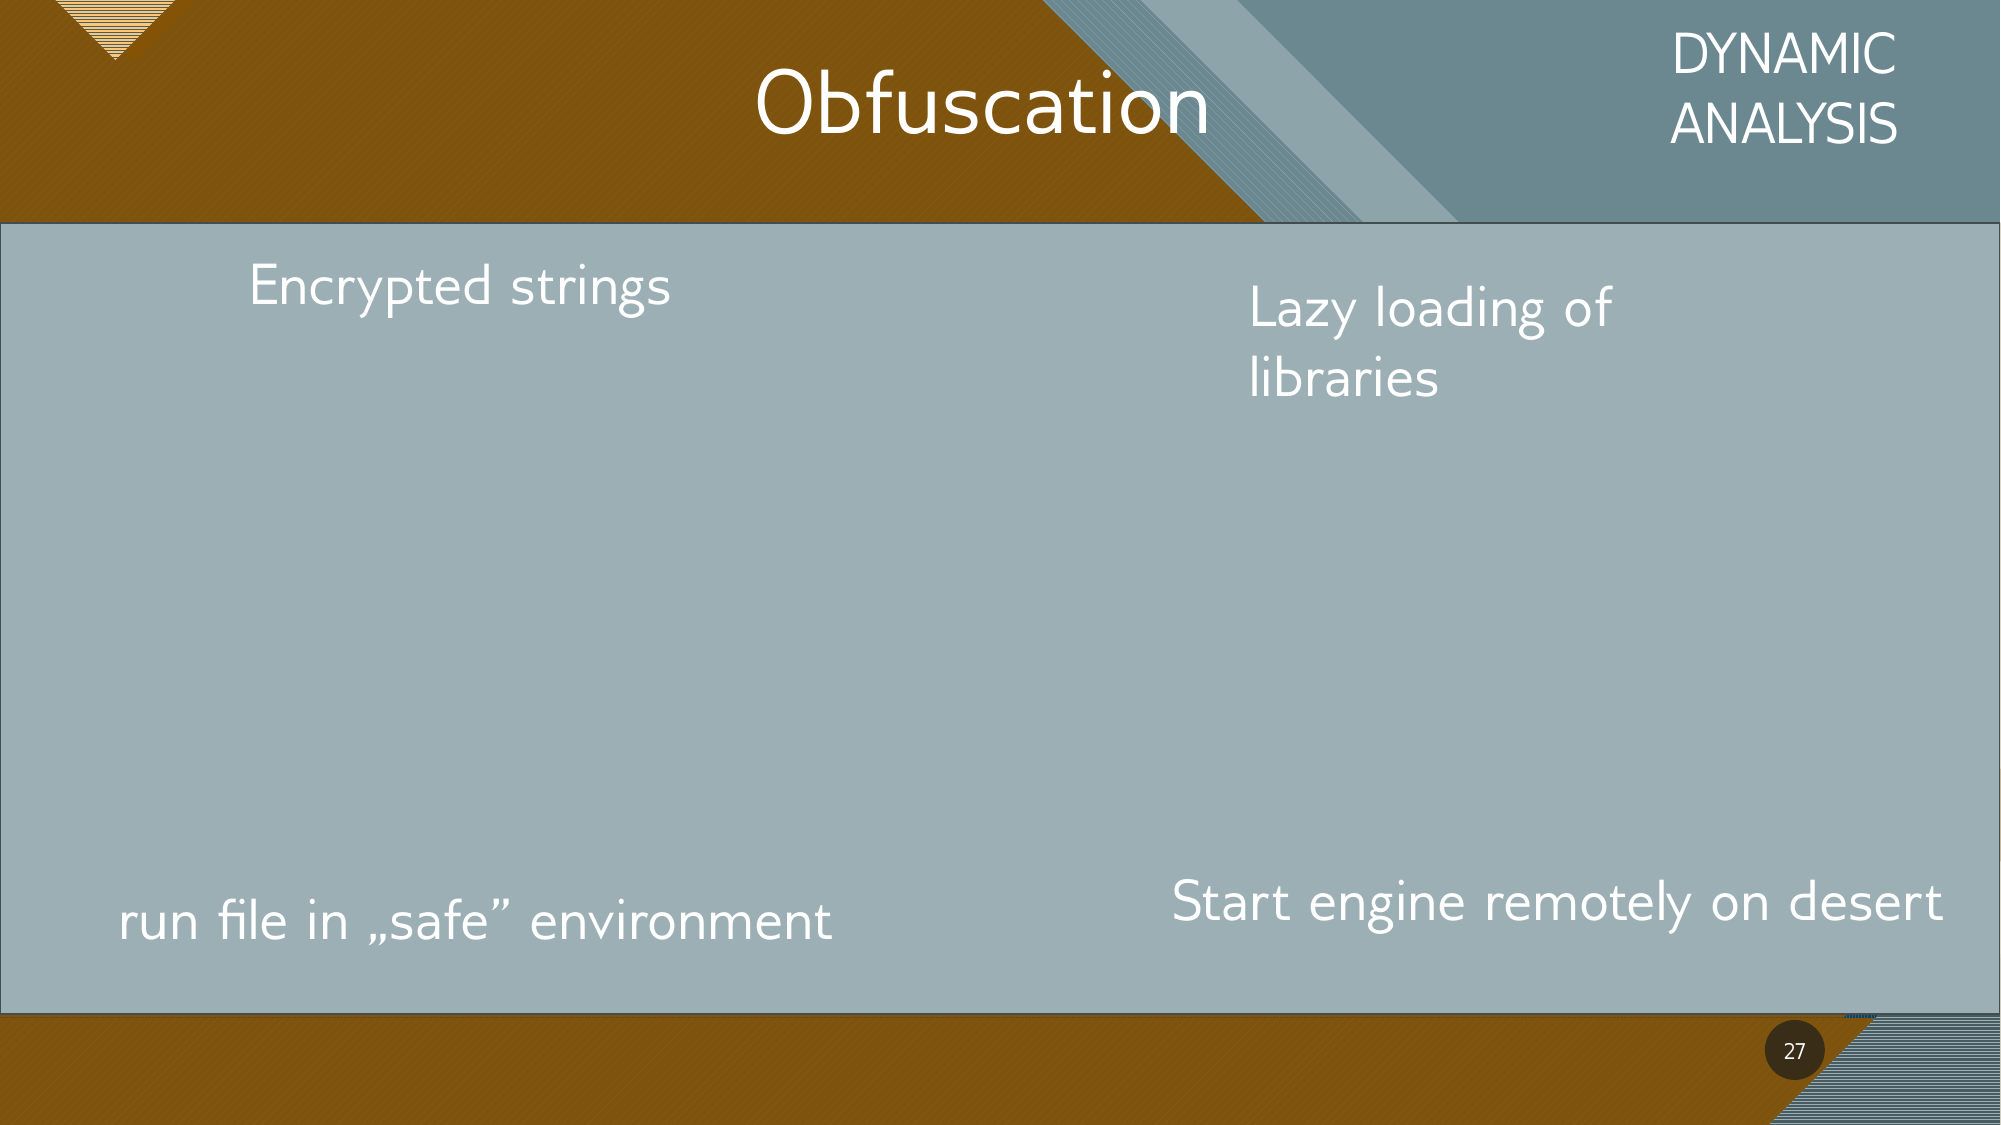

DYNAMIC
ANALYSIS
Obfuscation

Encrypted strings
Lazy loading of libraries

Start engine remotely on desert
run file in „safe” environment
27